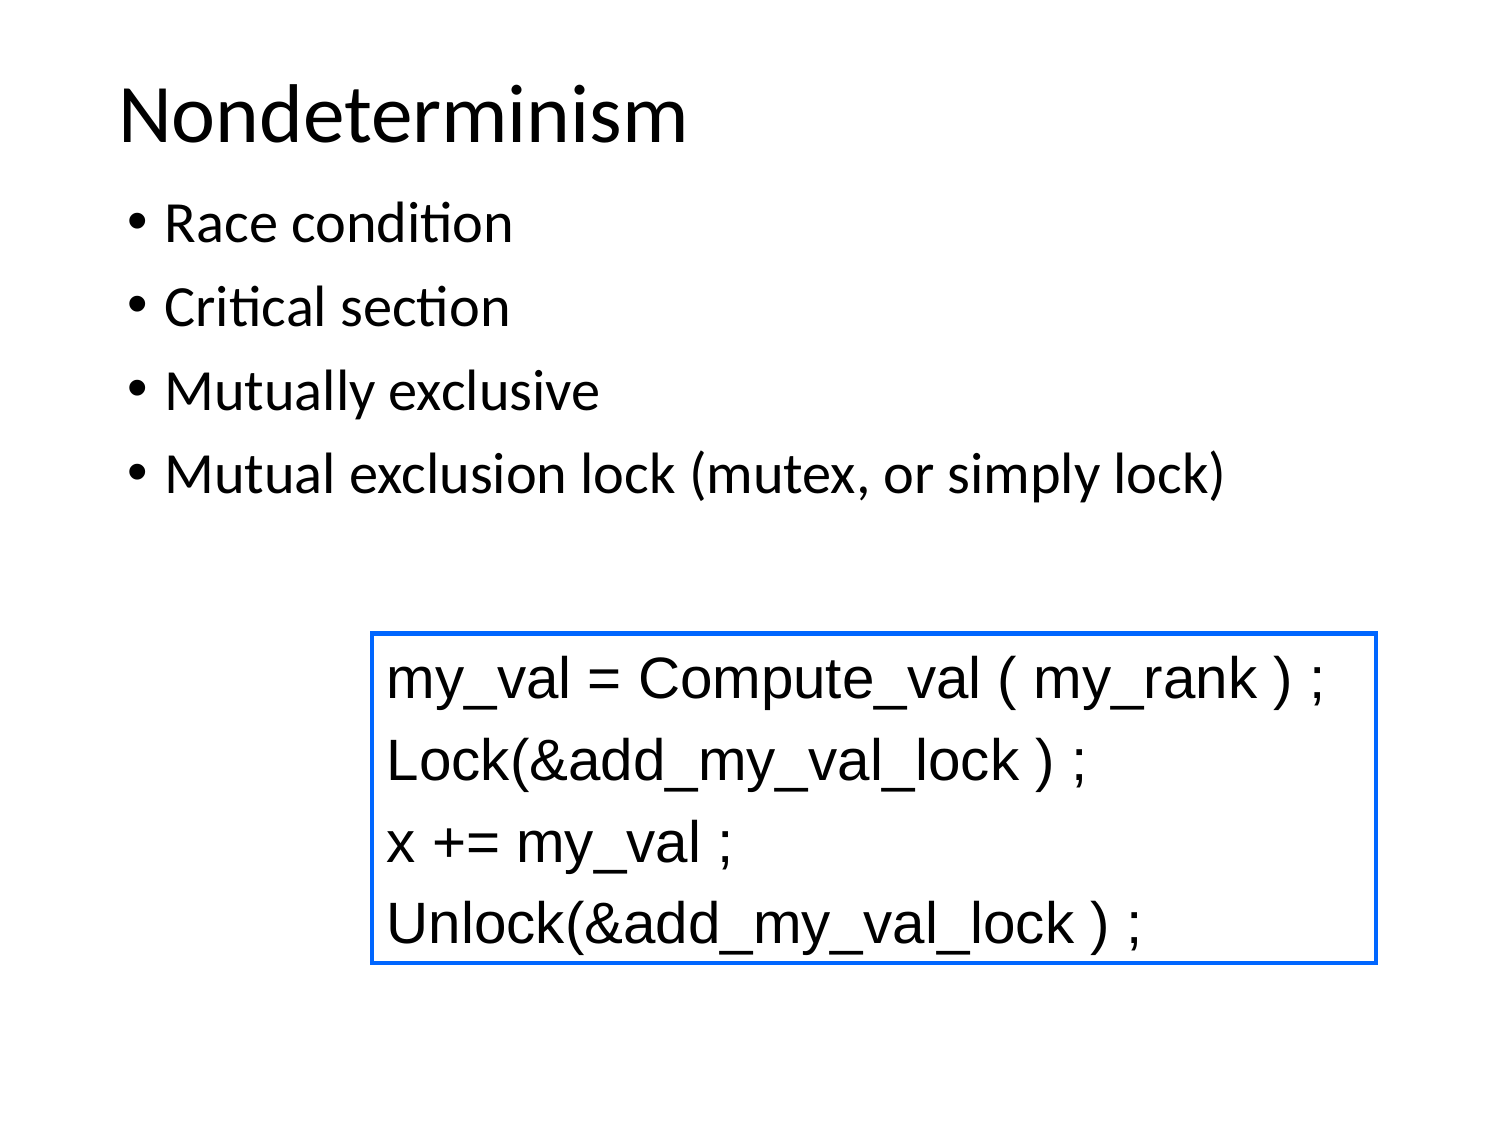

# Nondeterminism
Race condition
Critical section
Mutually exclusive
Mutual exclusion lock (mutex, or simply lock)
my_val = Compute_val ( my_rank ) ;
Lock(&add_my_val_lock ) ;
x += my_val ;
Unlock(&add_my_val_lock ) ;